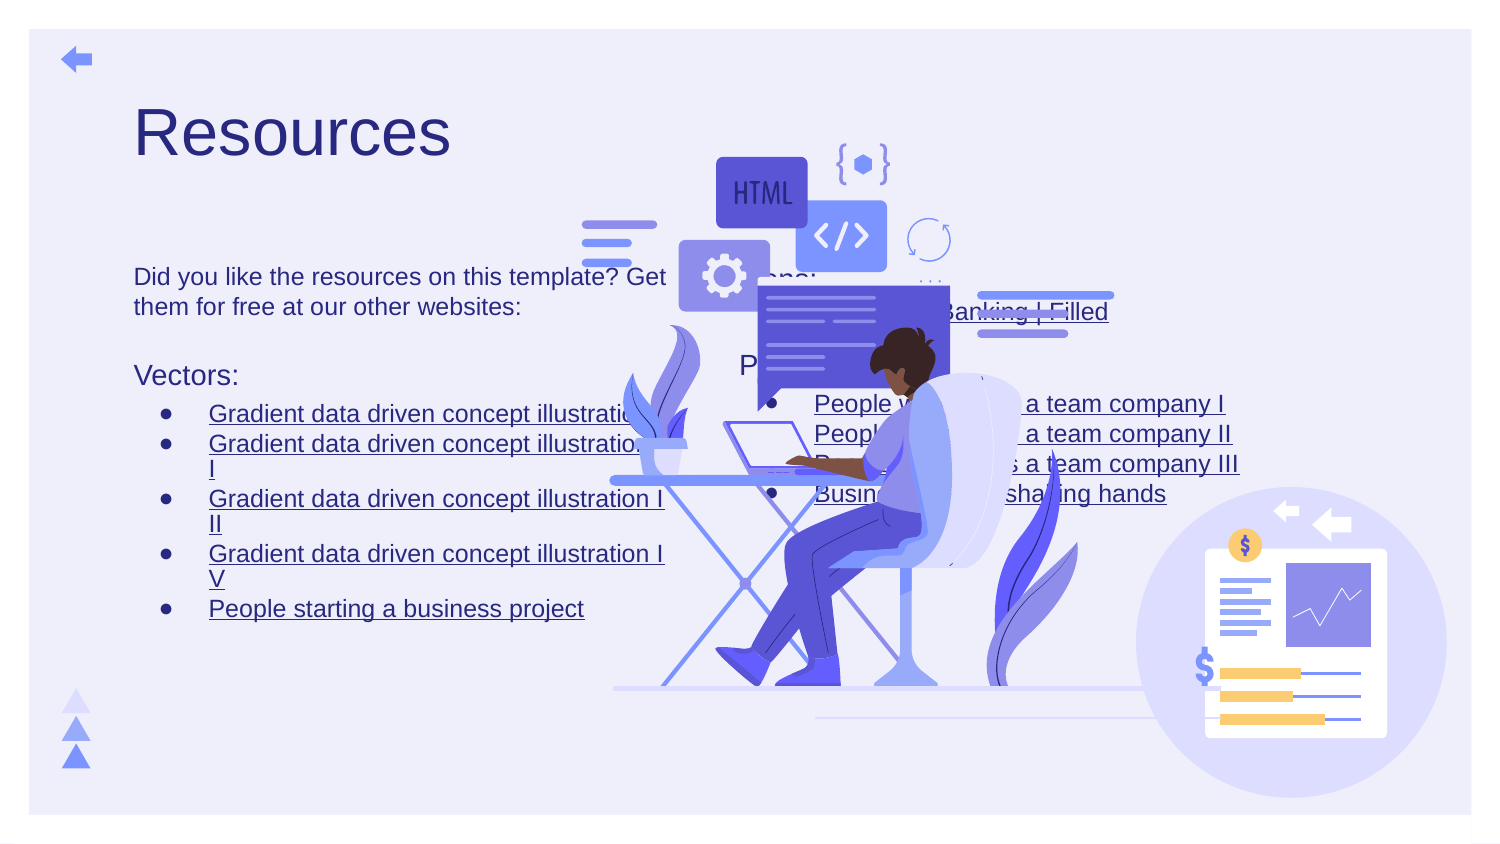

# Resources

Did you like the resources on this template? Get them for free at our other websites:

Vectors:
Gradient data driven concept illustration I
Gradient data driven concept illustration II
Gradient data driven concept illustration III
Gradient data driven concept illustration IV
People starting a business project
Icons:
Icon Pack: Banking | Filled
Photos:
People working as a team company I
People working as a team company II
People working as a team company III
Business people shaking hands